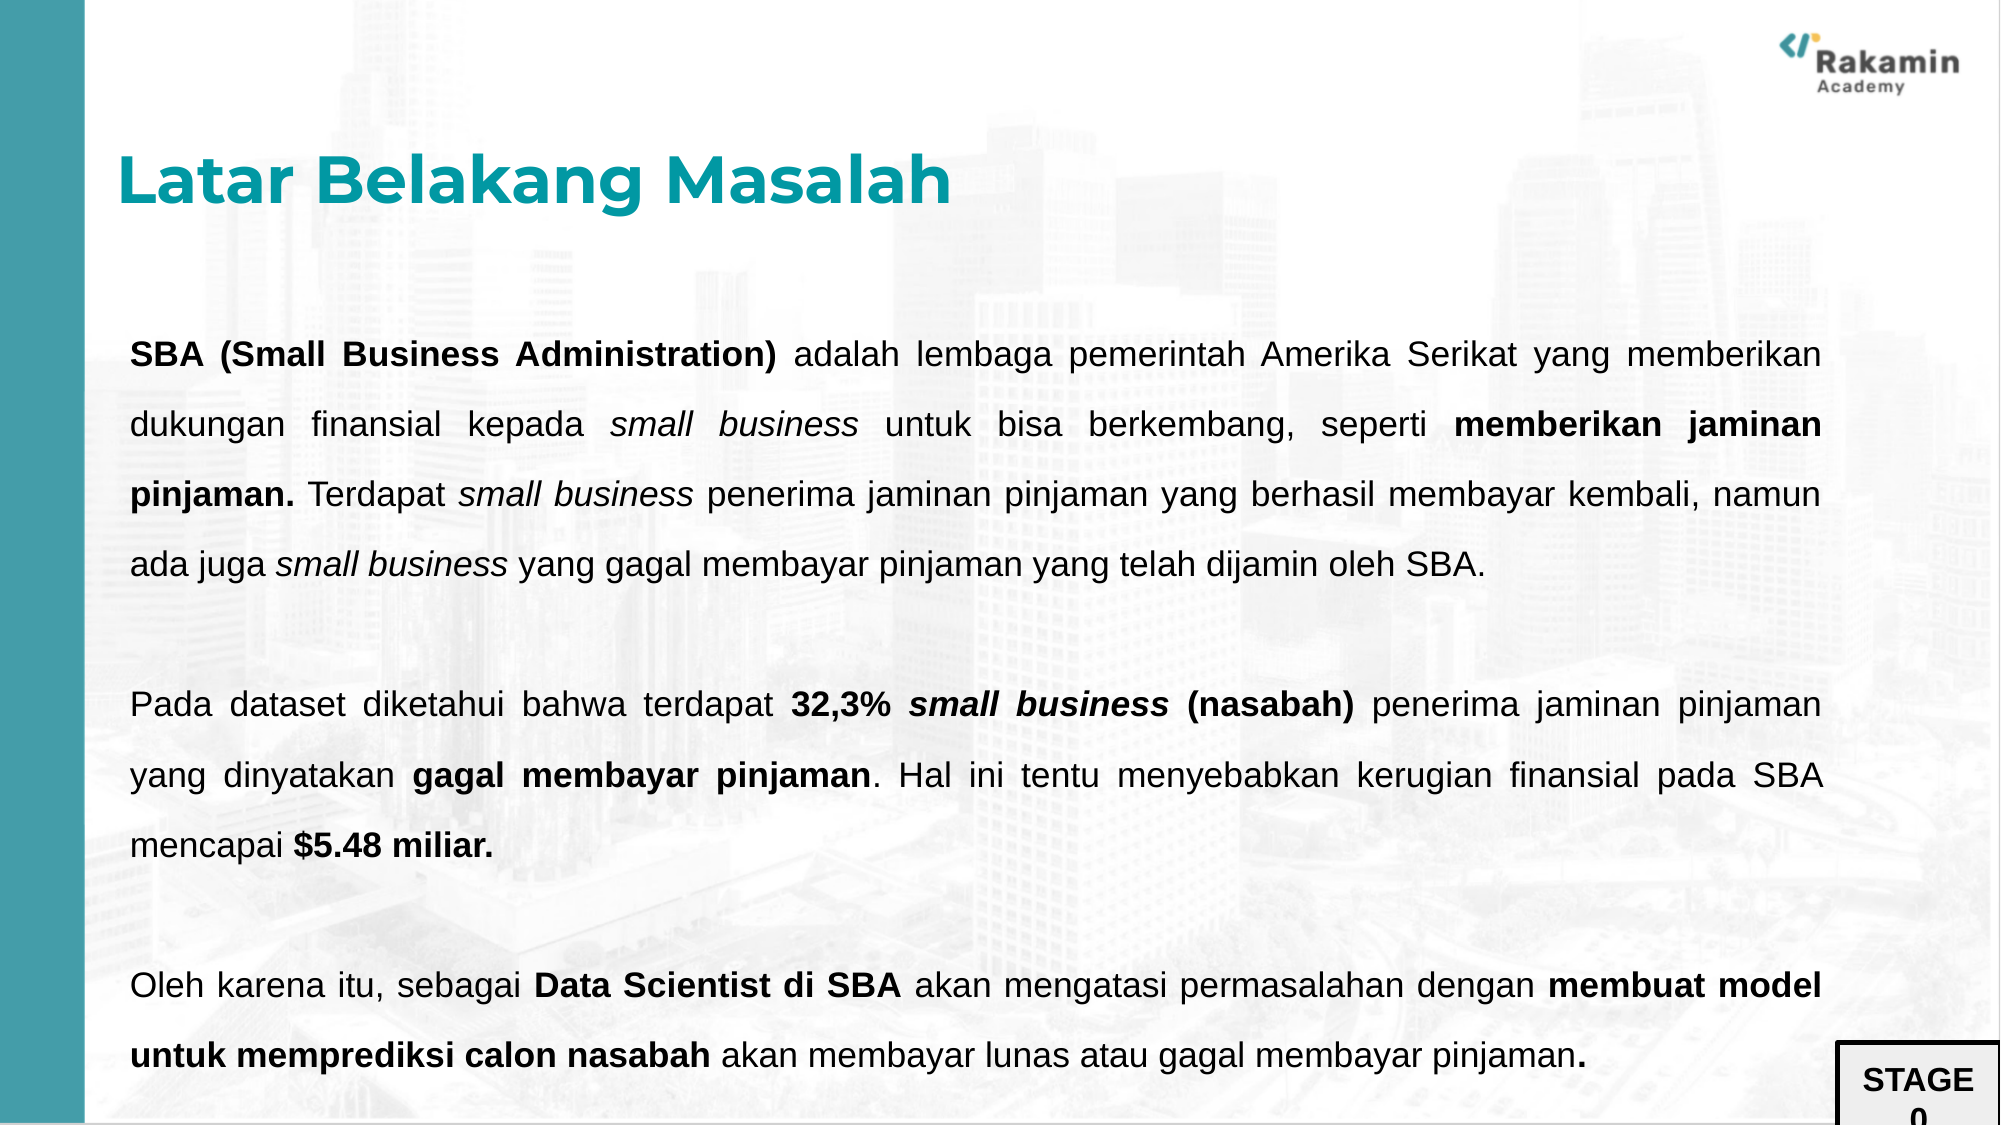

# Latar Belakang Masalah

SBA (Small Business Administration) adalah lembaga pemerintah Amerika Serikat yang memberikan dukungan finansial kepada small business untuk bisa berkembang, seperti memberikan jaminan pinjaman. Terdapat small business penerima jaminan pinjaman yang berhasil membayar kembali, namun ada juga small business yang gagal membayar pinjaman yang telah dijamin oleh SBA.

Pada dataset diketahui bahwa terdapat 32,3% small business (nasabah) penerima jaminan pinjaman yang dinyatakan gagal membayar pinjaman. Hal ini tentu menyebabkan kerugian finansial pada SBA mencapai $5.48 miliar.

Oleh karena itu, sebagai Data Scientist di SBA akan mengatasi permasalahan dengan membuat model untuk memprediksi calon nasabah akan membayar lunas atau gagal membayar pinjaman.

STAGE 0